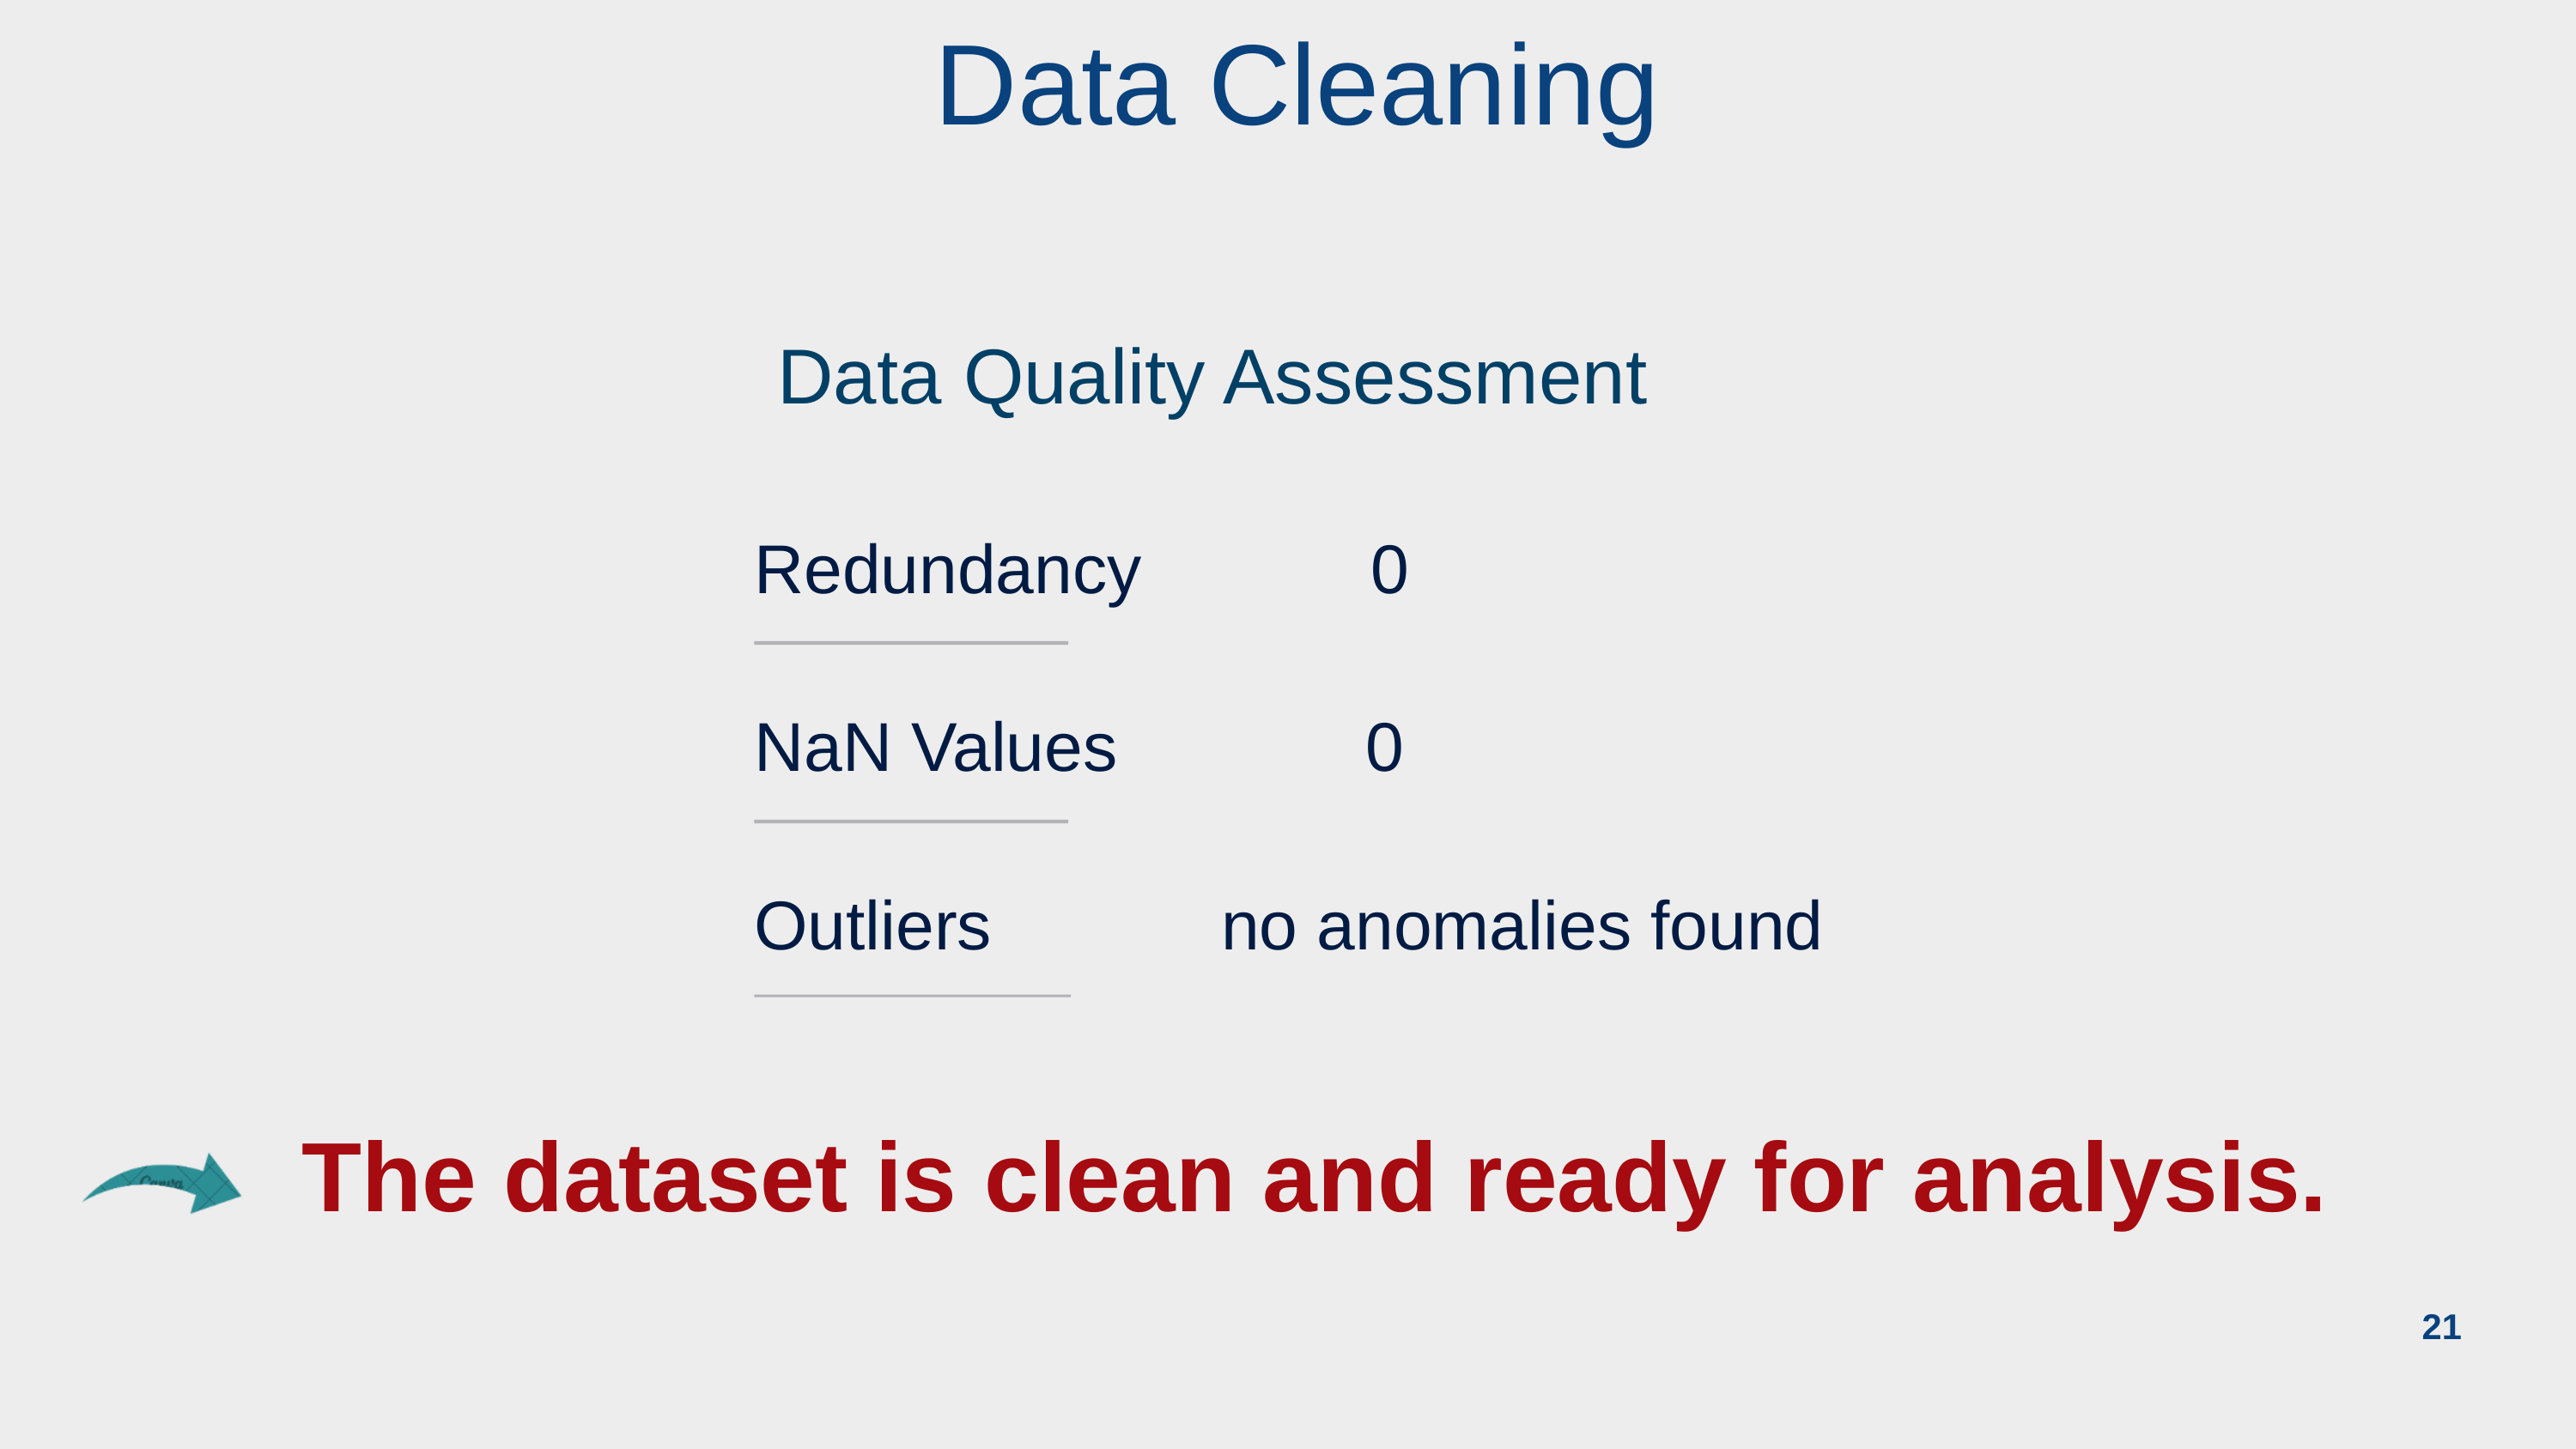

Data Cleaning

Data Quality Assessment

Redundancy            0

NaN Values             0

Outliers            no anomalies found

The dataset is clean and ready for analysis.

21